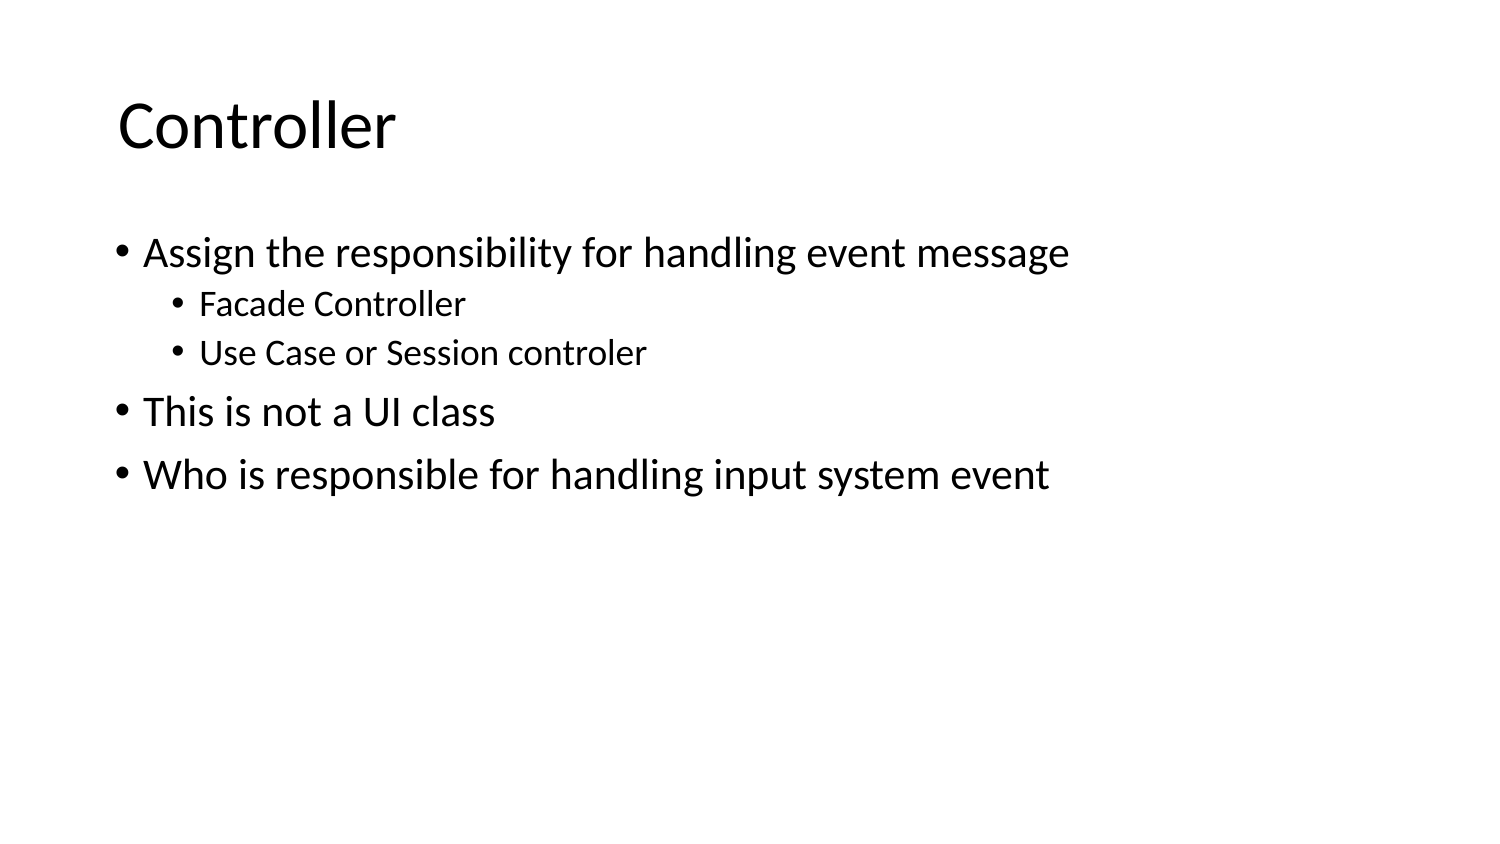

# Controller
Assign the responsibility for handling event message
Facade Controller
Use Case or Session controler
This is not a UI class
Who is responsible for handling input system event